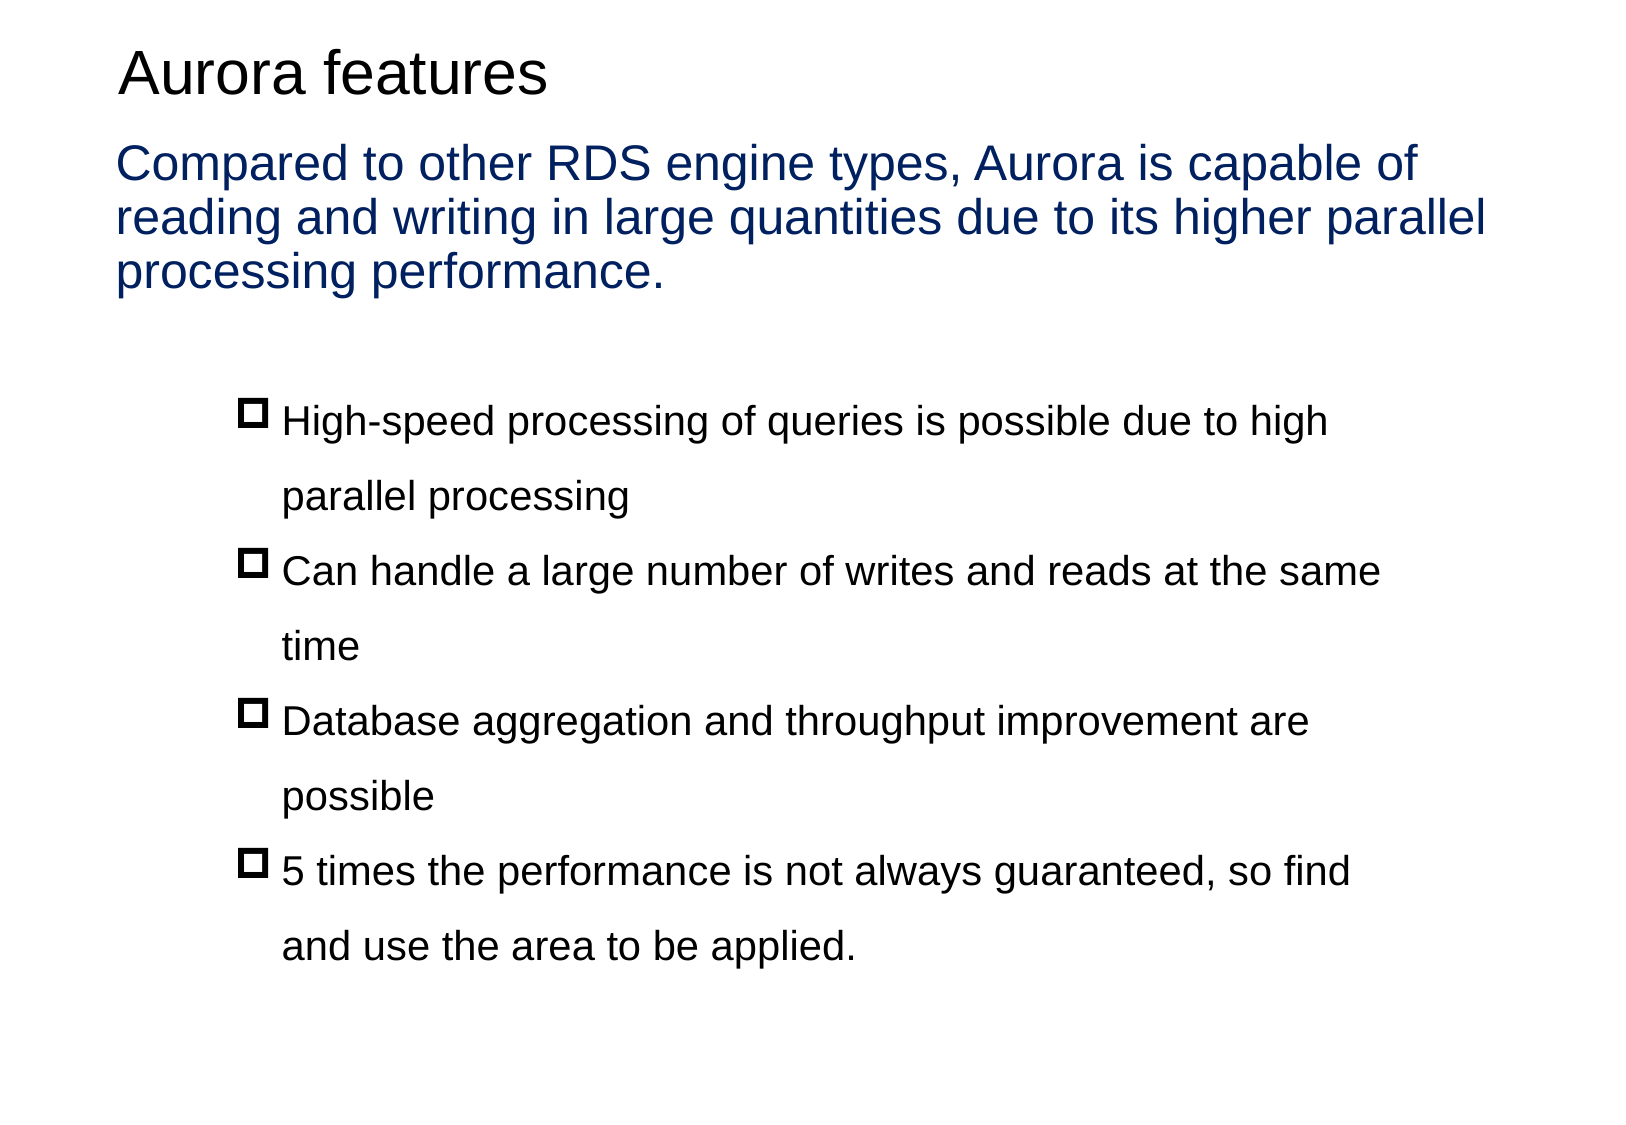

Aurora features
Compared to other RDS engine types, Aurora is capable of reading and writing in large quantities due to its higher parallel processing performance.
High-speed processing of queries is possible due to high parallel processing
Can handle a large number of writes and reads at the same time
Database aggregation and throughput improvement are possible
5 times the performance is not always guaranteed, so find and use the area to be applied.